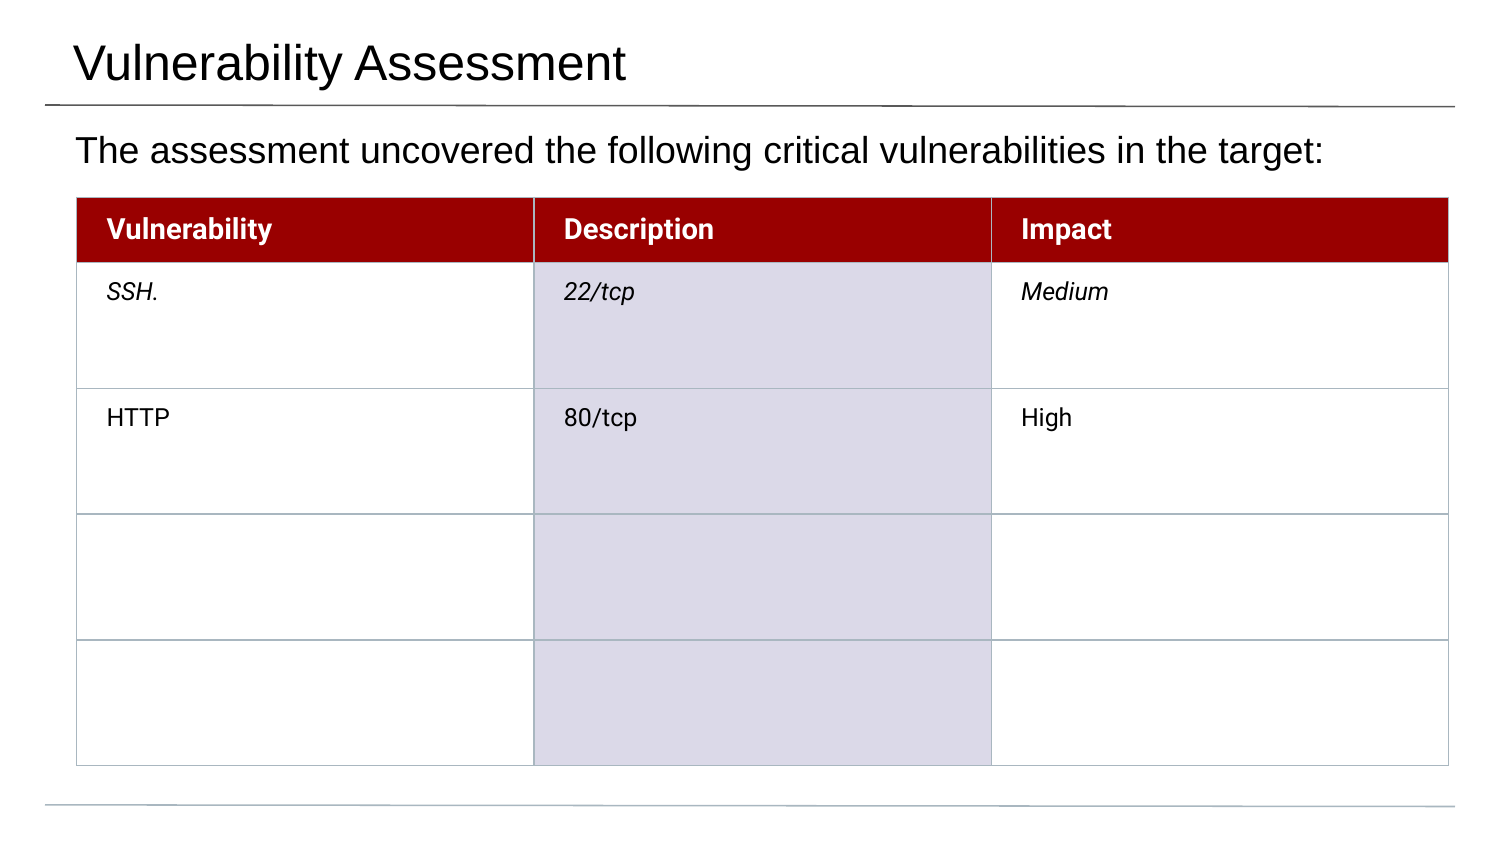

# Vulnerability Assessment
The assessment uncovered the following critical vulnerabilities in the target:
| Vulnerability | Description | Impact |
| --- | --- | --- |
| SSH. | 22/tcp | Medium |
| HTTP | 80/tcp | High |
|  |  |  |
|  |  |  |